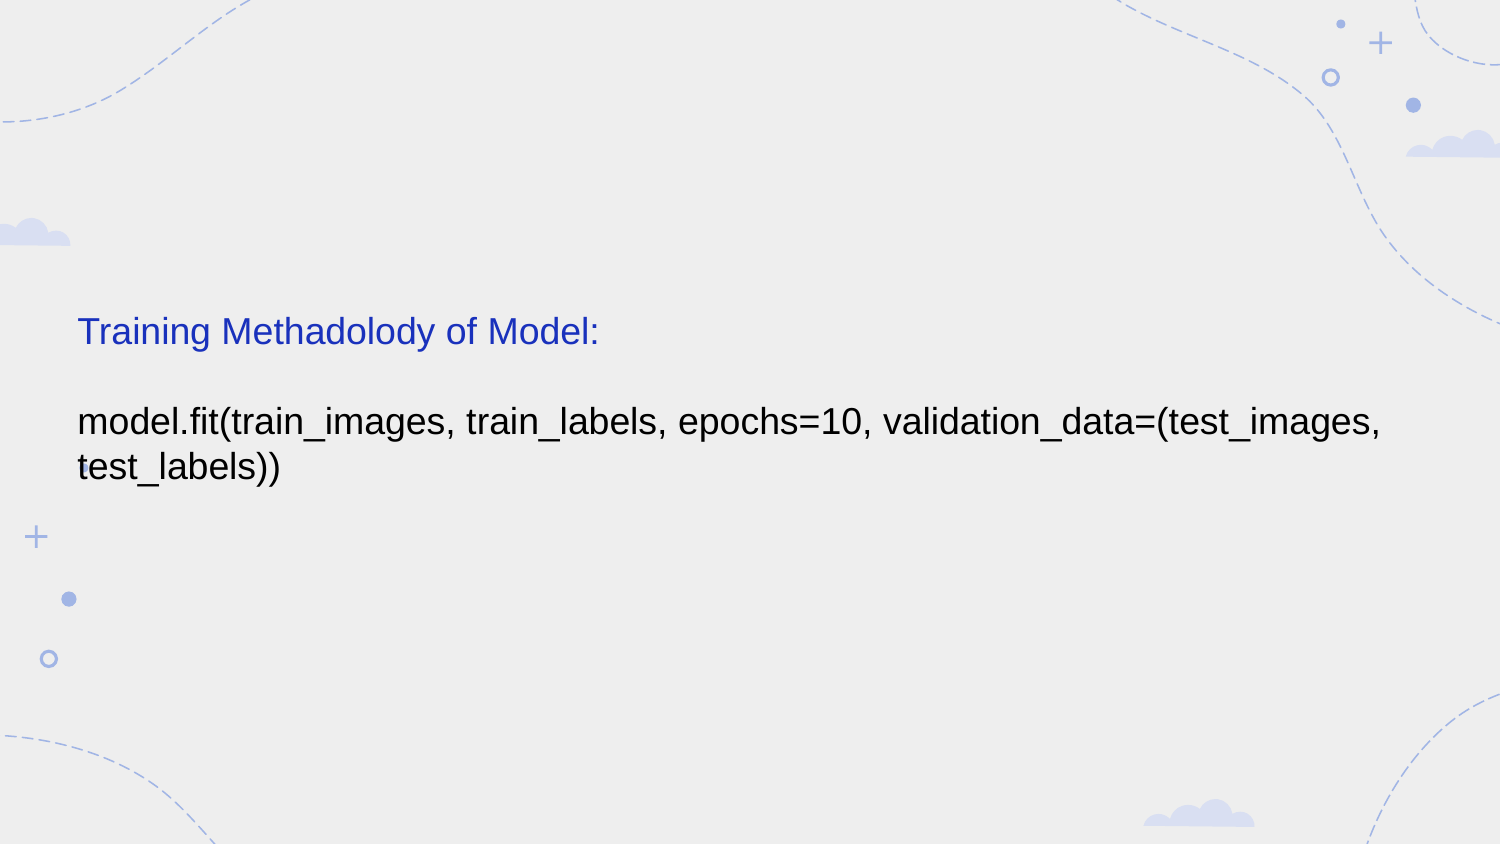

Training Methadolody of Model:

model.fit(train_images, train_labels, epochs=10, validation_data=(test_images, test_labels))